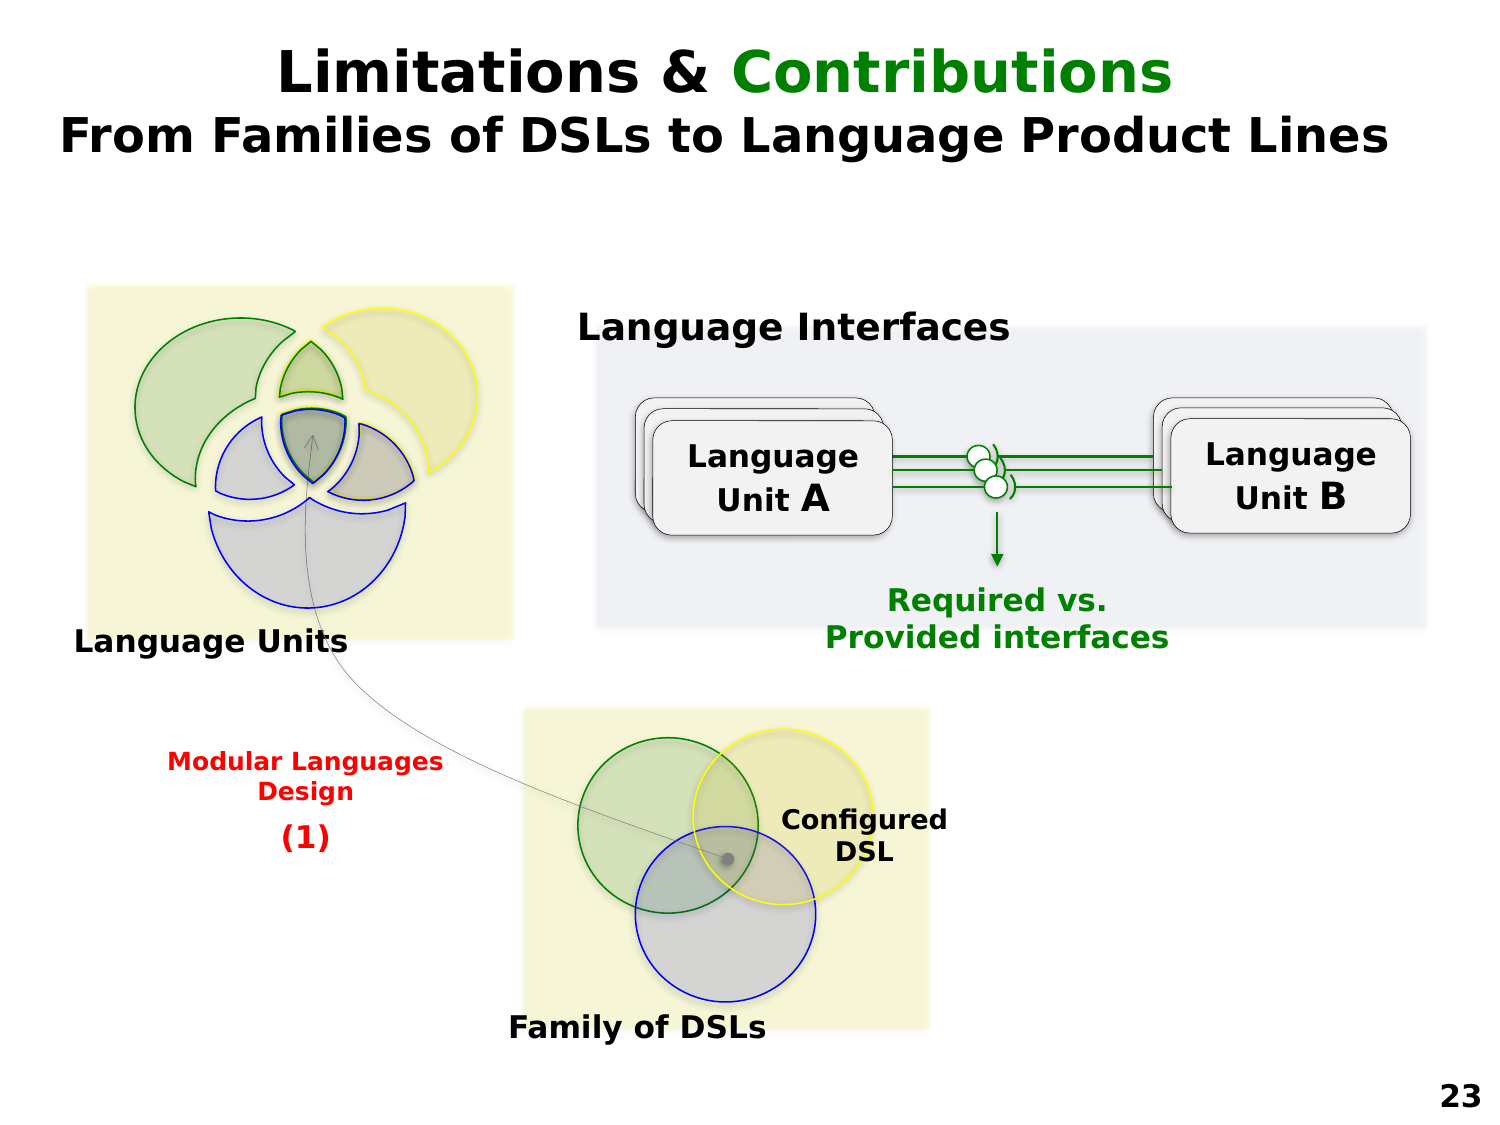

# Limitations & Contributions From Families of DSLs to Language Product Lines

Language Interfaces

Language
Unit A

Language
Unit B

Language
Unit B

Language
Unit A

Language
Unit B

Language
Unit A

Required vs. Provided interfaces
Language Units

Modular Languages Design

(1)

Configured
DSL

Family of DSLs
23